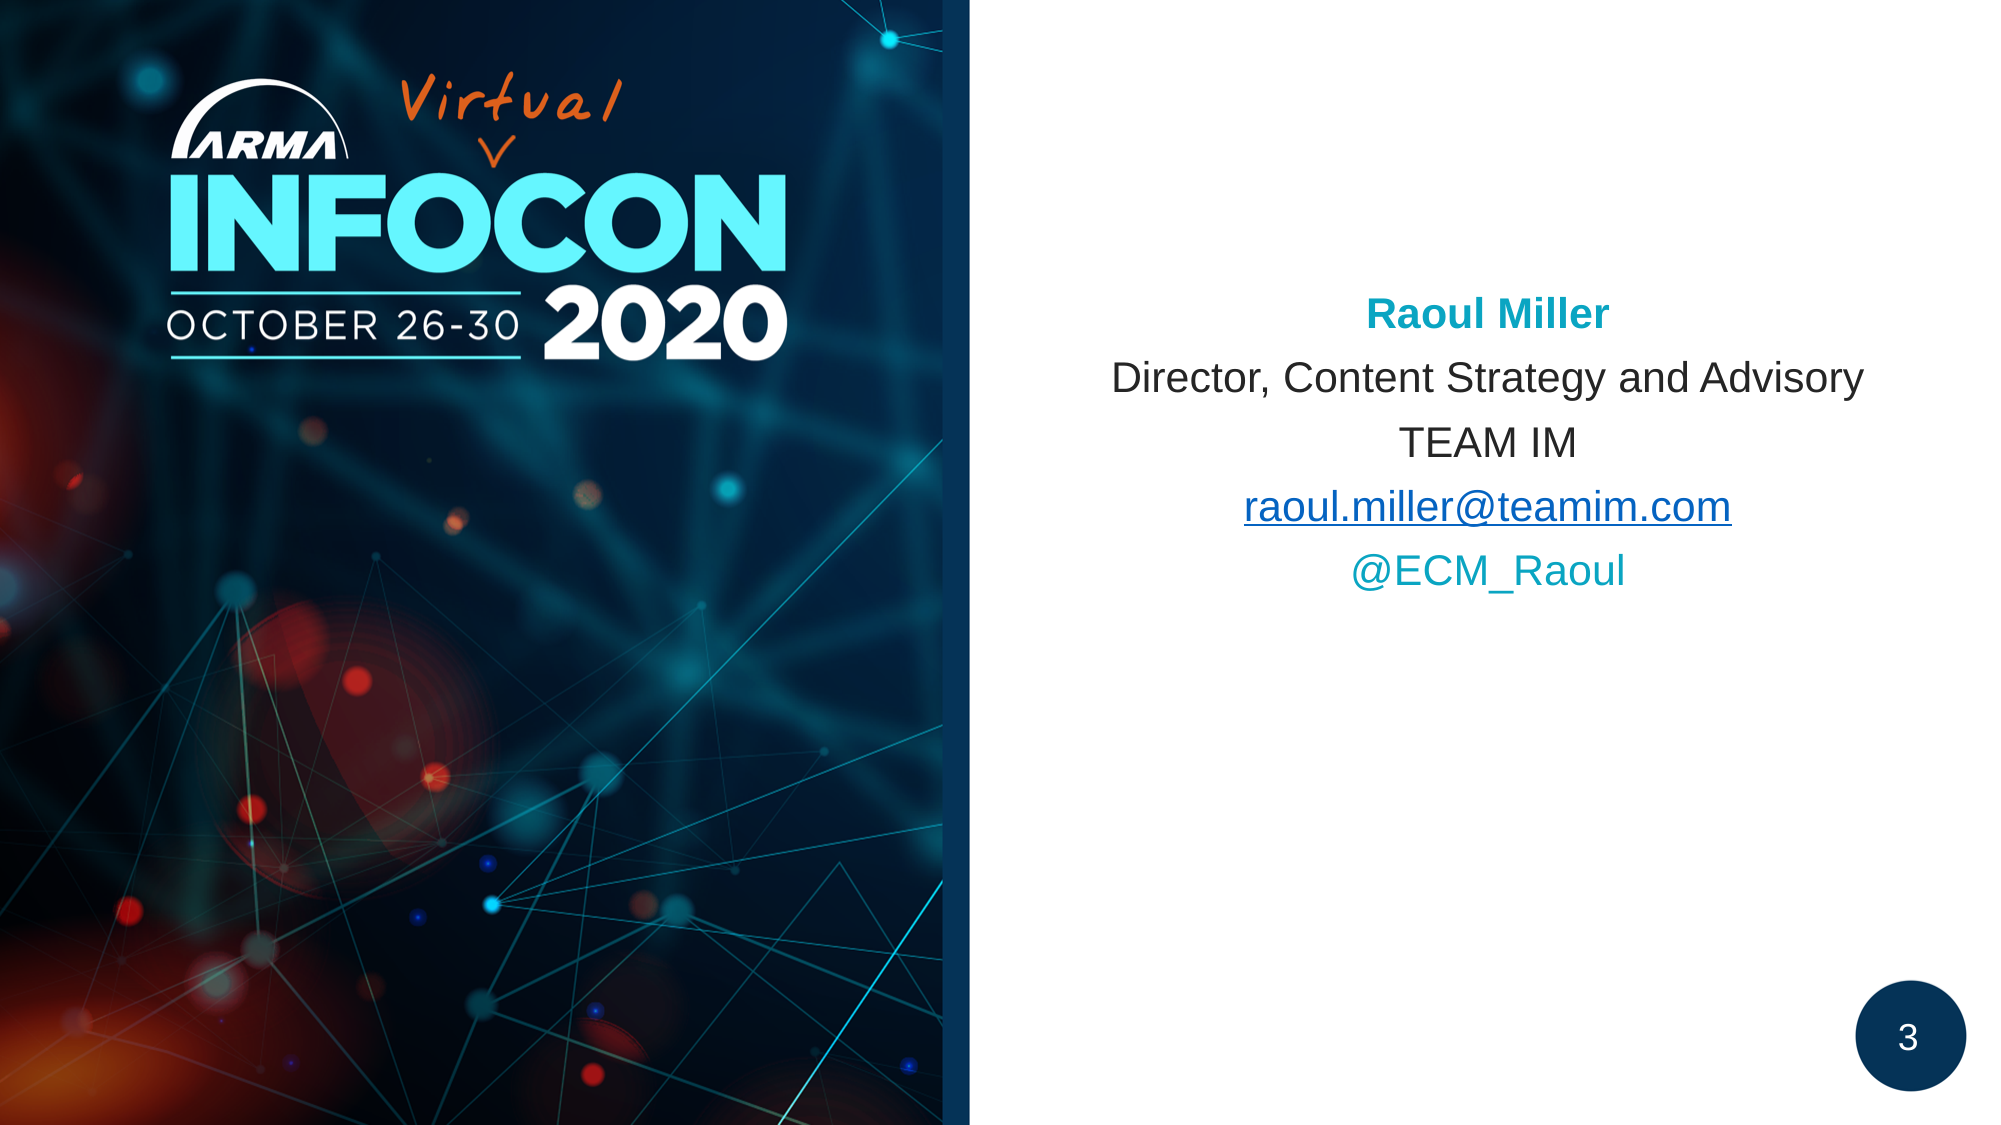

Raoul Miller
Director, Content Strategy and Advisory
TEAM IM
raoul.miller@teamim.com
@ECM_Raoul

3